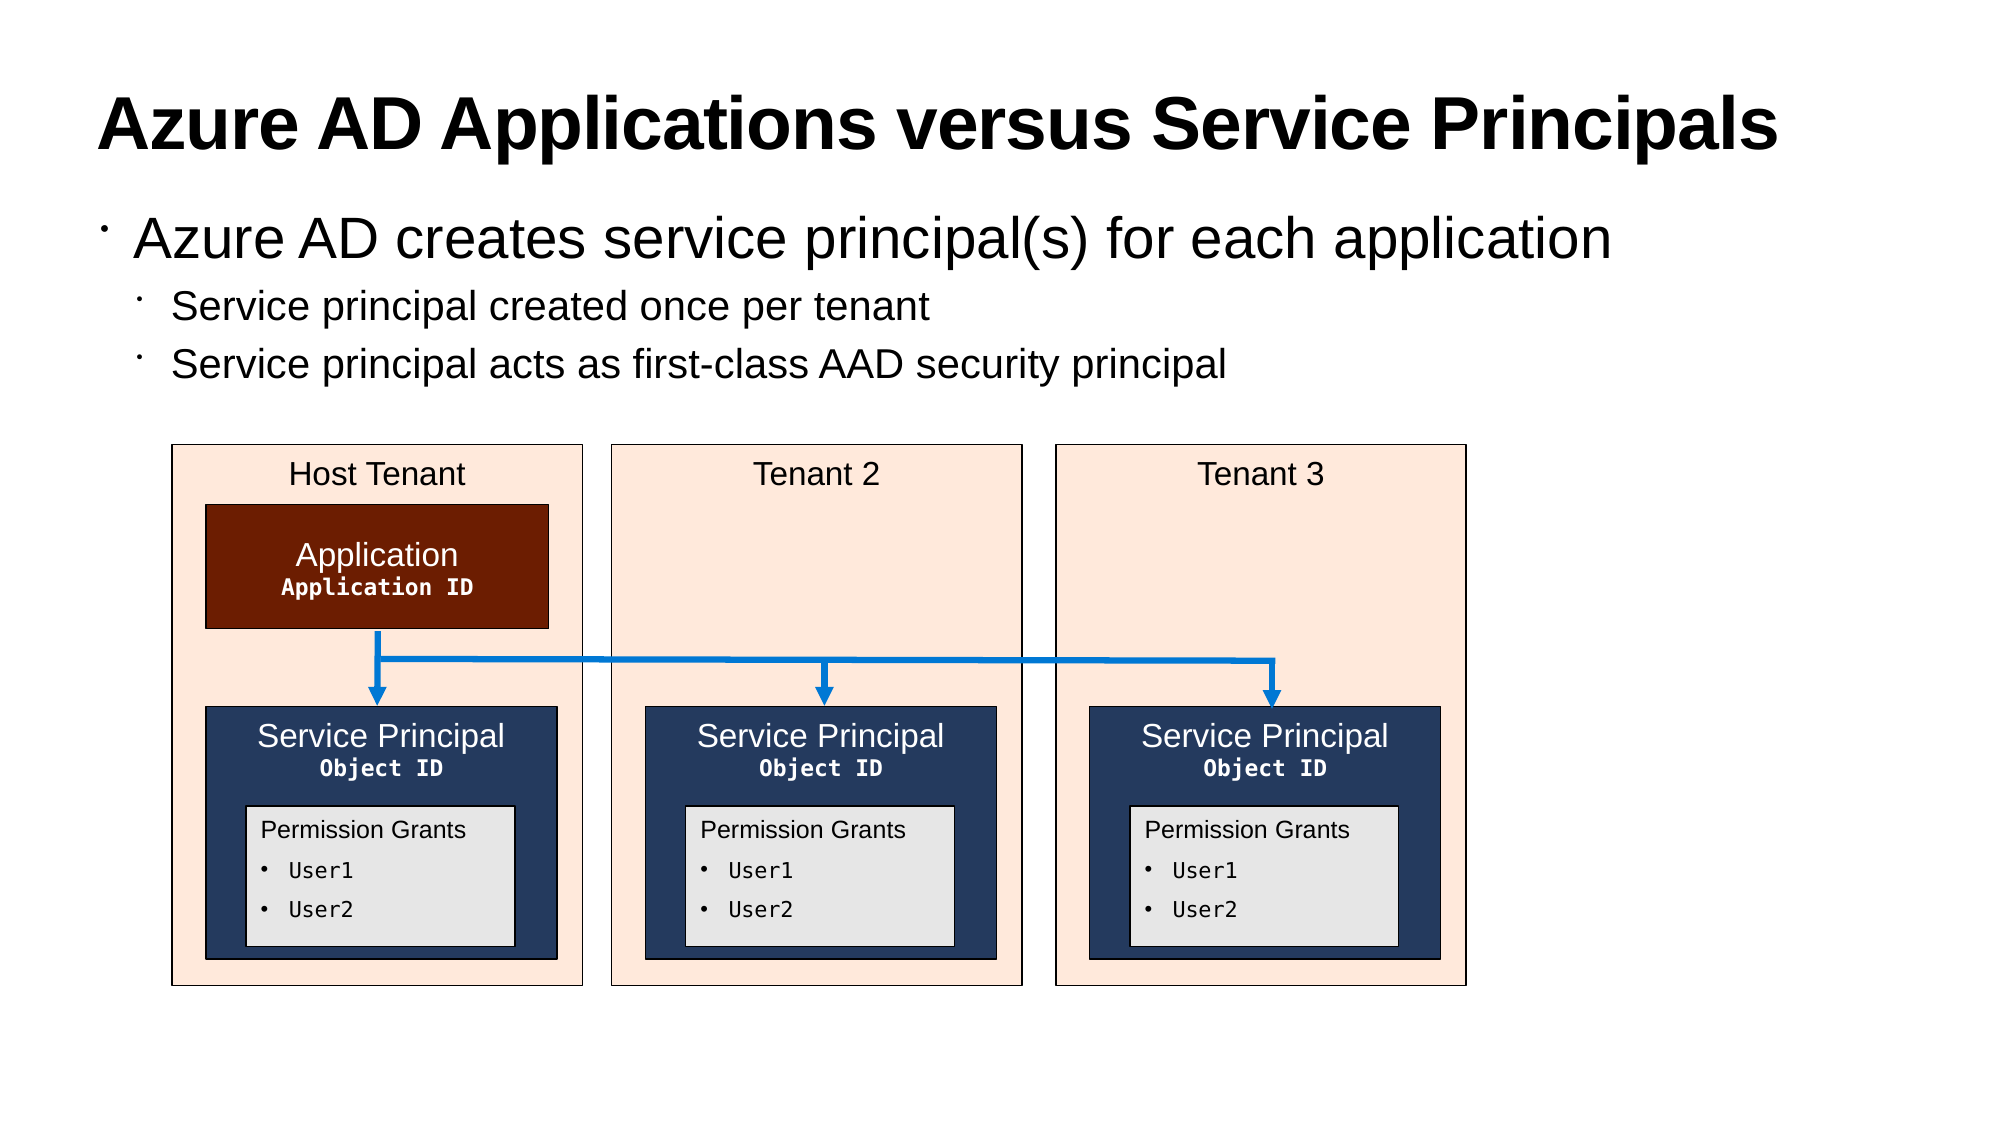

# Azure AD Applications versus Service Principals
Azure AD creates service principal(s) for each application
Service principal created once per tenant
Service principal acts as first-class AAD security principal
Host Tenant
Tenant 2
Tenant 3
Service Principal
Object ID
Service Principal
Object ID
Permission Grants
User1
User2
Permission Grants
User1
User2
Application
Application ID
Service Principal
Object ID
Permission Grants
User1
User2